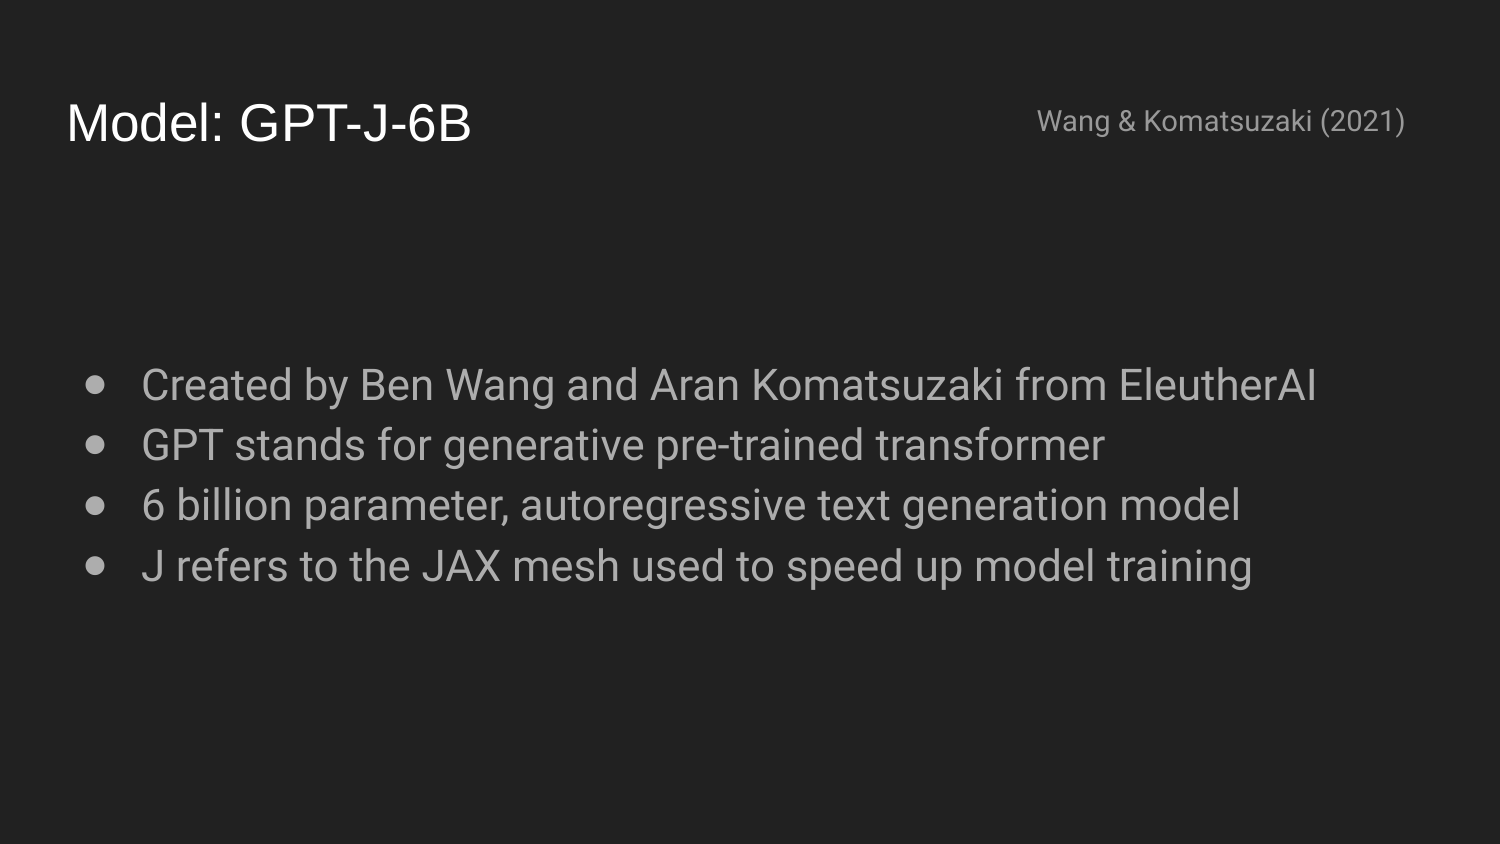

# Model: GPT-J-6B
Wang & Komatsuzaki (2021)
Created by Ben Wang and Aran Komatsuzaki from EleutherAI
GPT stands for generative pre-trained transformer
6 billion parameter, autoregressive text generation model
J refers to the JAX mesh used to speed up model training